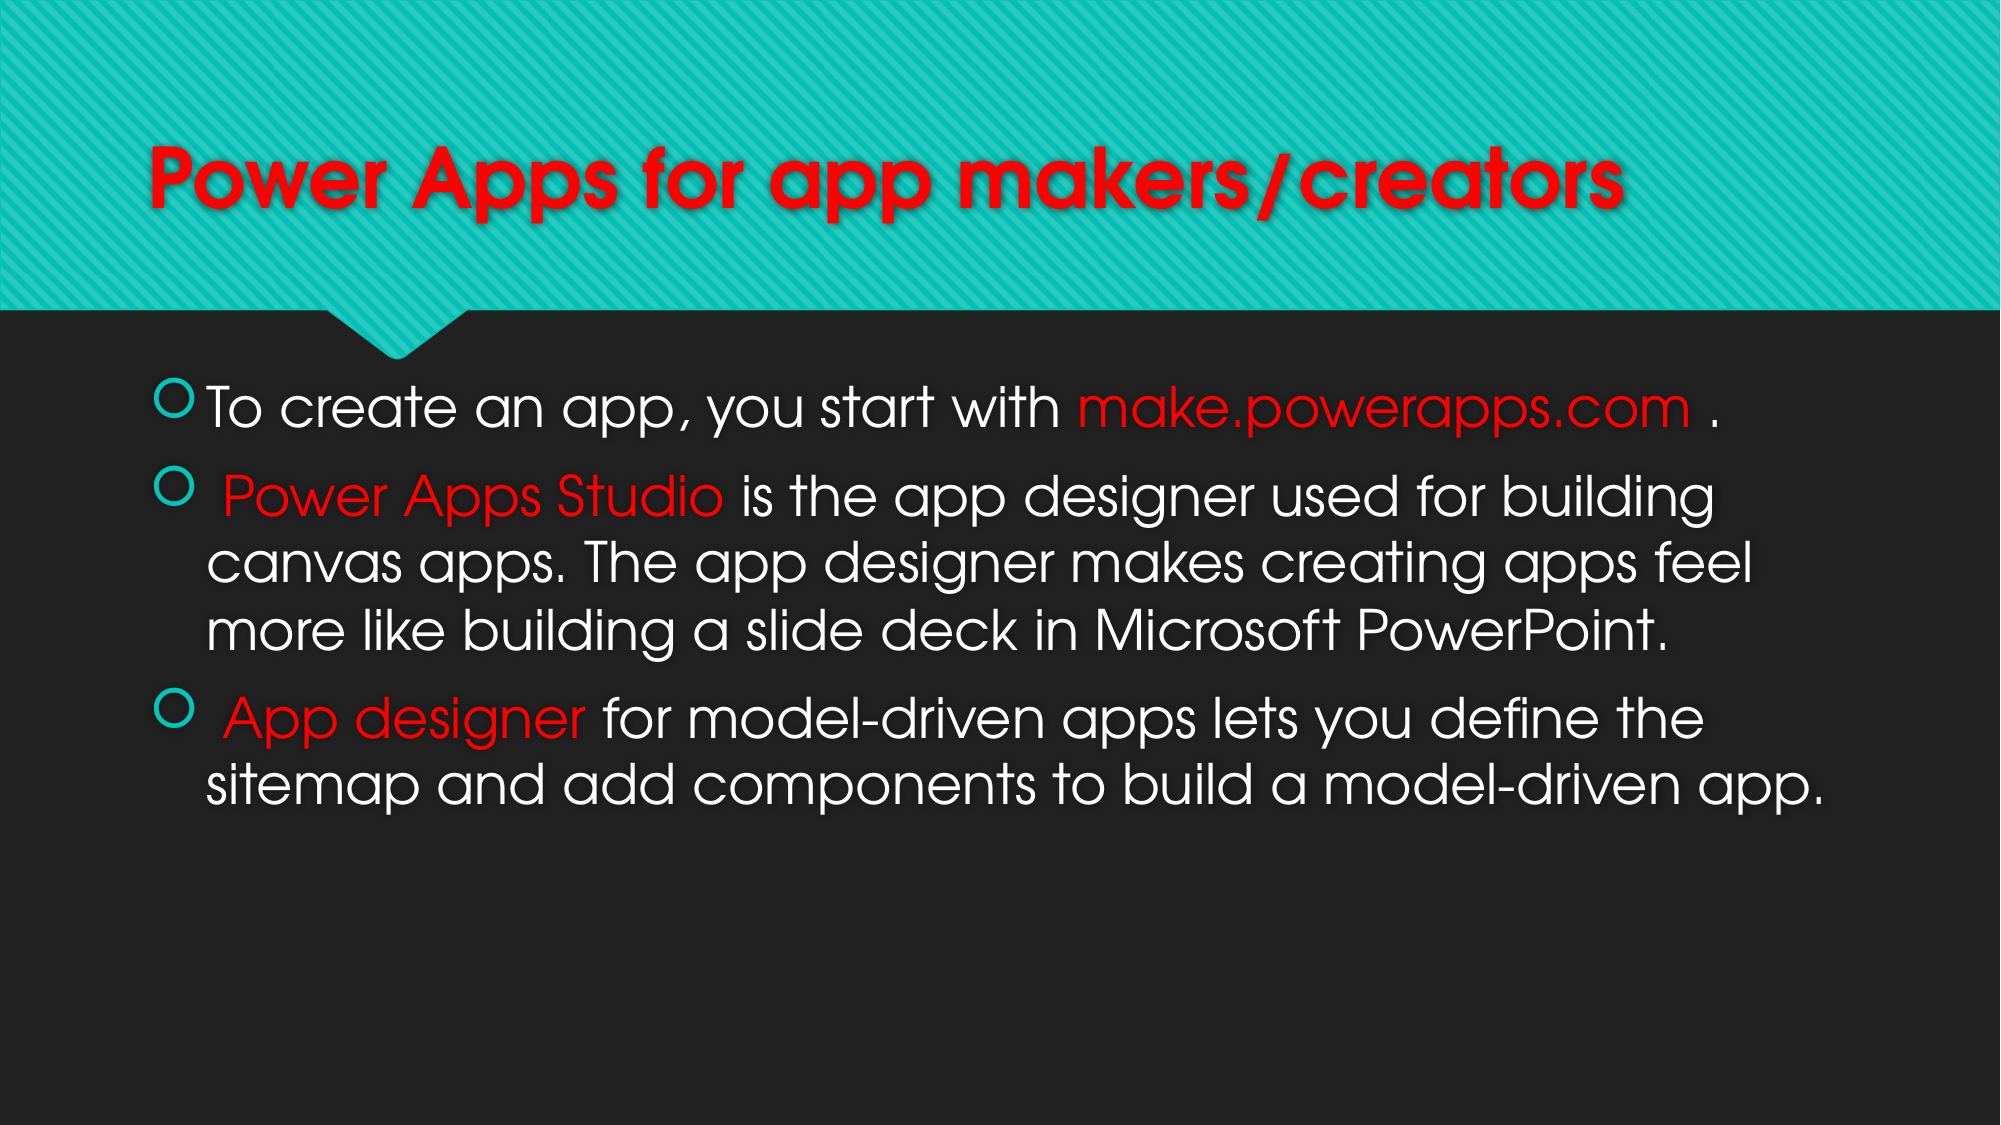

# Power Apps for app makers/creators
To create an app, you start with make.powerapps.com .
 Power Apps Studio is the app designer used for building canvas apps. The app designer makes creating apps feel more like building a slide deck in Microsoft PowerPoint.
 App designer for model-driven apps lets you define the sitemap and add components to build a model-driven app.